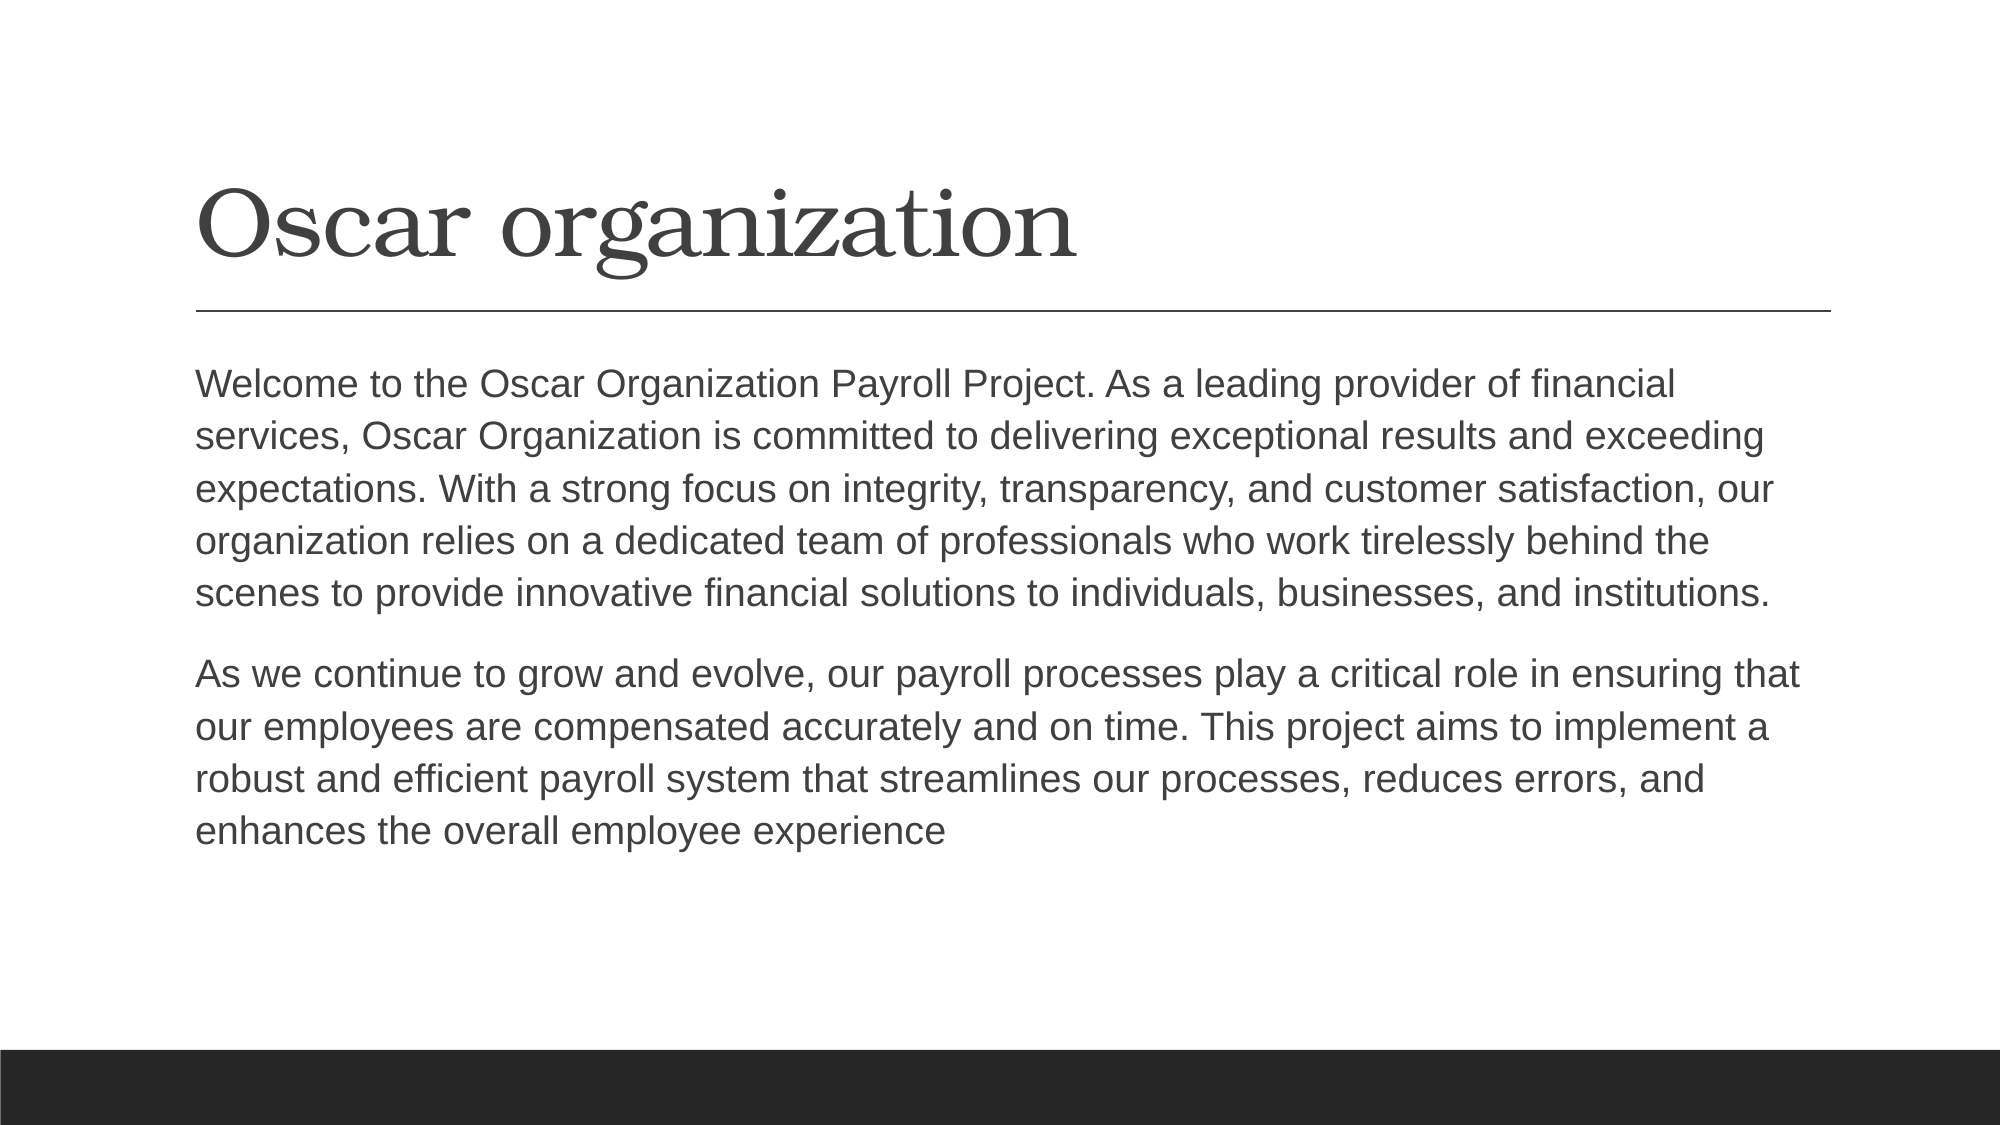

# Oscar organization
Welcome to the Oscar Organization Payroll Project. As a leading provider of financial services, Oscar Organization is committed to delivering exceptional results and exceeding expectations. With a strong focus on integrity, transparency, and customer satisfaction, our organization relies on a dedicated team of professionals who work tirelessly behind the scenes to provide innovative financial solutions to individuals, businesses, and institutions.
As we continue to grow and evolve, our payroll processes play a critical role in ensuring that our employees are compensated accurately and on time. This project aims to implement a robust and efficient payroll system that streamlines our processes, reduces errors, and enhances the overall employee experience